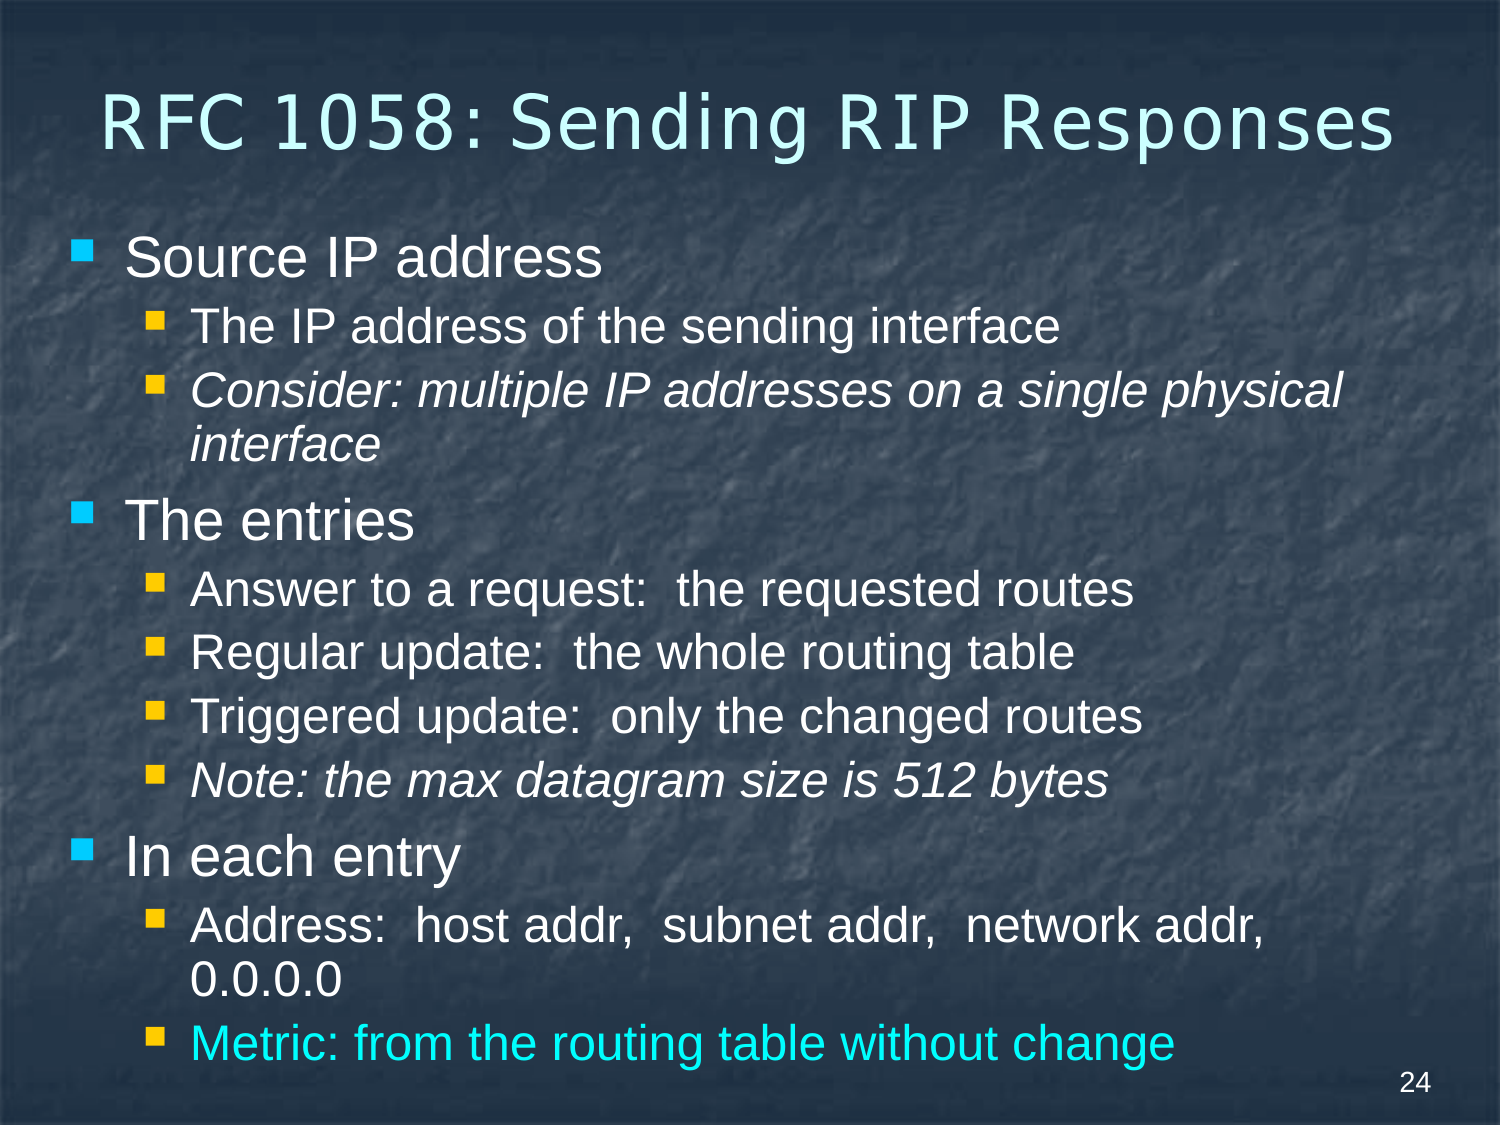

# RFC 1058: Sending RIP Responses
Source IP address
The IP address of the sending interface
Consider: multiple IP addresses on a single physical interface
The entries
Answer to a request:  the requested routes
Regular update:  the whole routing table
Triggered update:  only the changed routes
Note: the max datagram size is 512 bytes
In each entry
Address:  host addr,  subnet addr,  network addr,  0.0.0.0
Metric: from the routing table without change
24